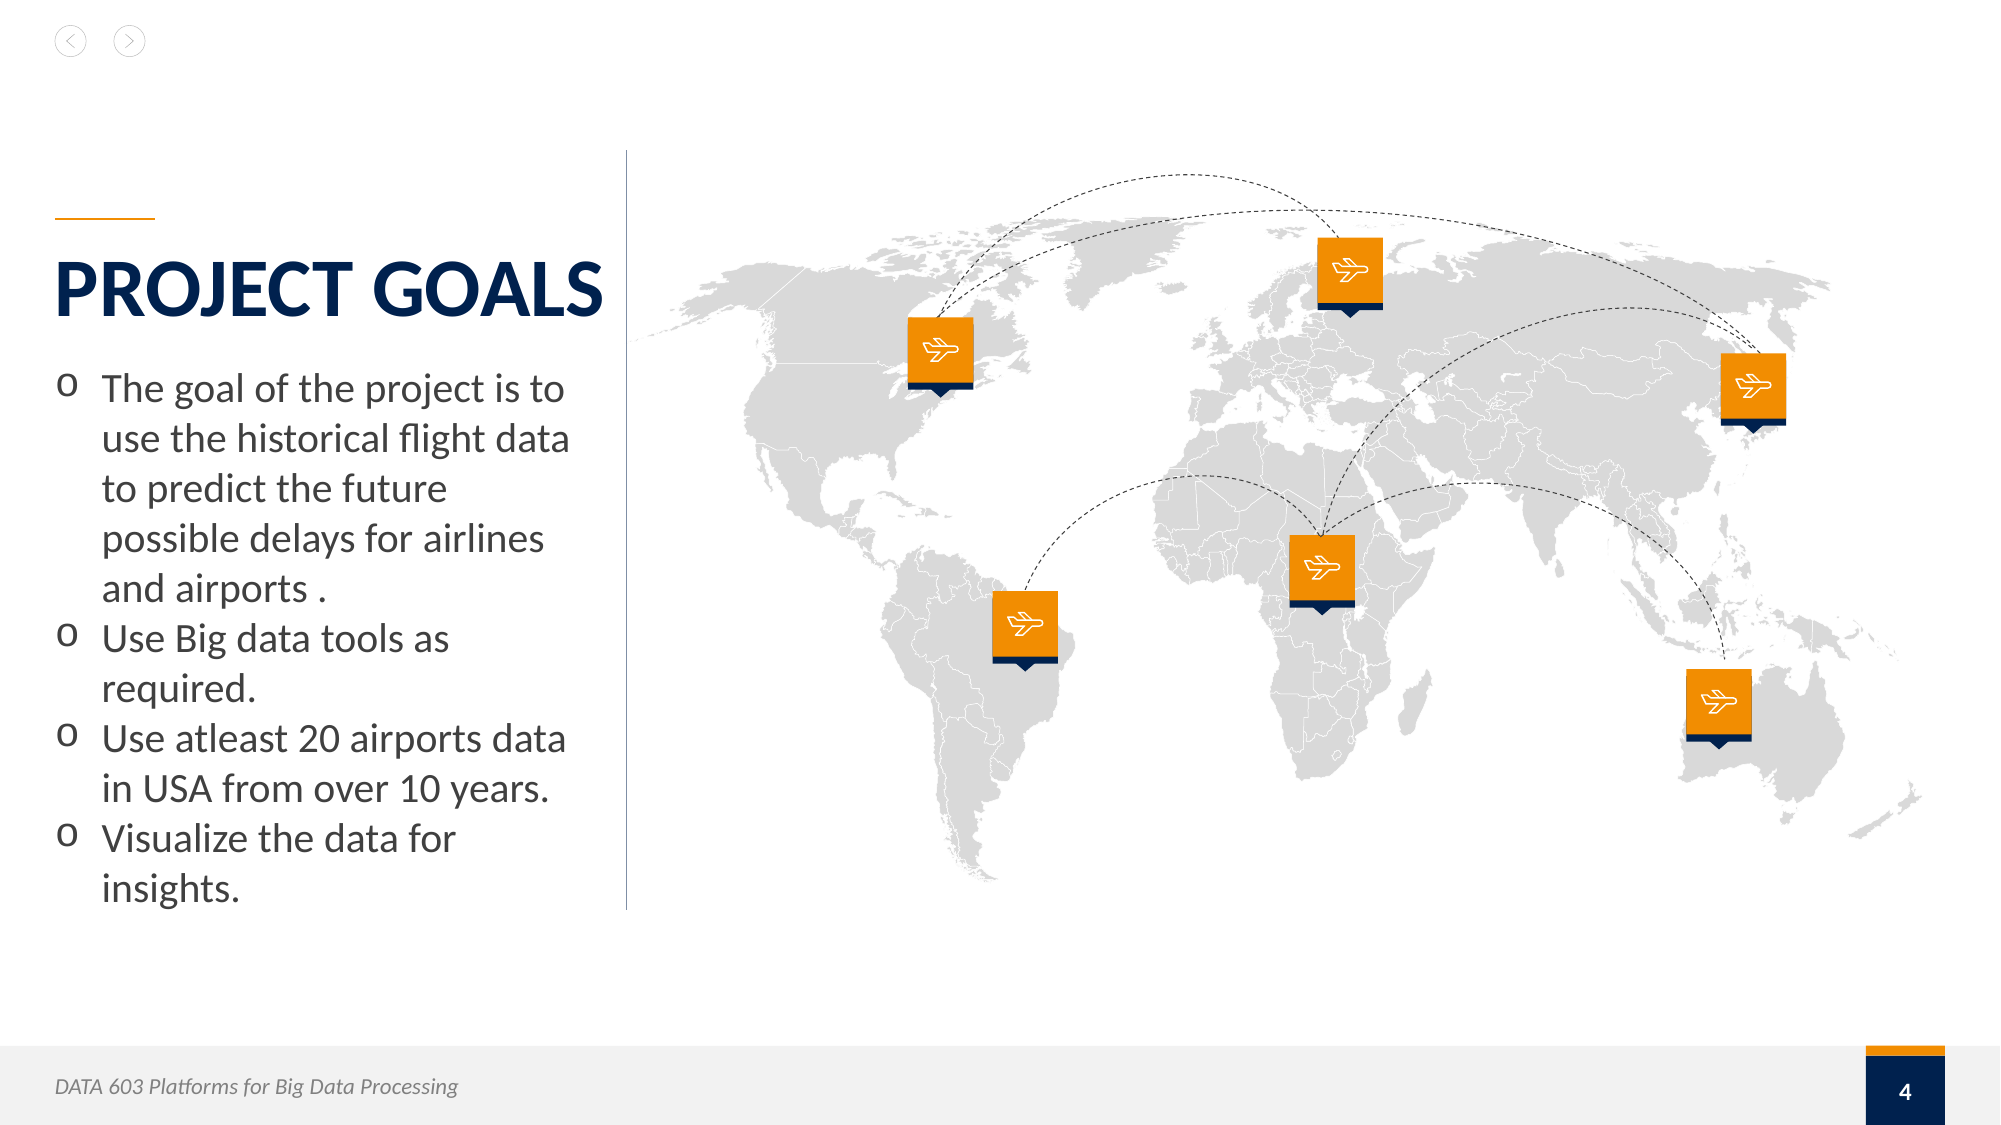

# PROJECT GOALS
The goal of the project is to use the historical flight data to predict the future possible delays for airlines and airports .
Use Big data tools as required.
Use atleast 20 airports data in USA from over 10 years.
Visualize the data for insights.

4
DATA 603 Platforms for Big Data Processing